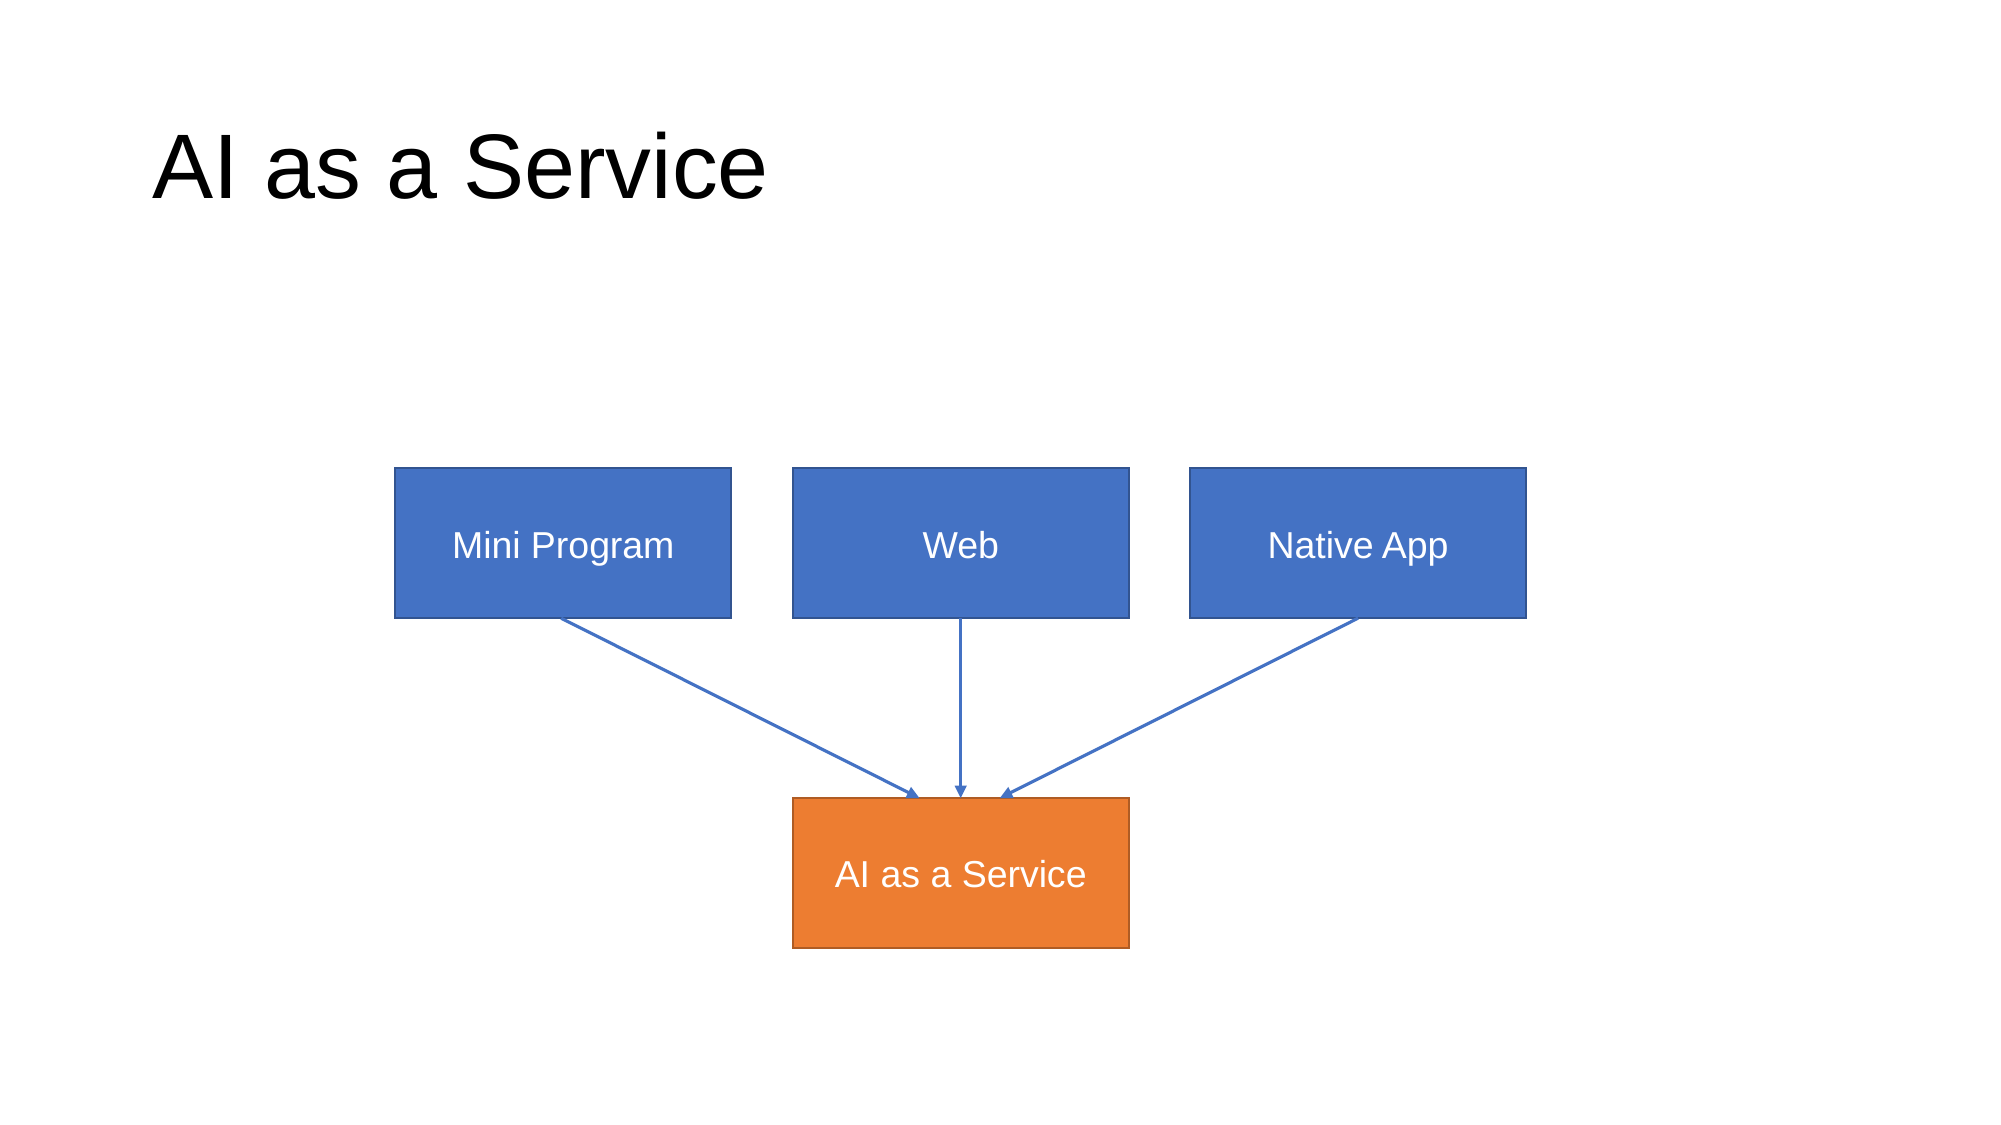

# AI as a Service
Mini Program
Web
Native App
AI as a Service